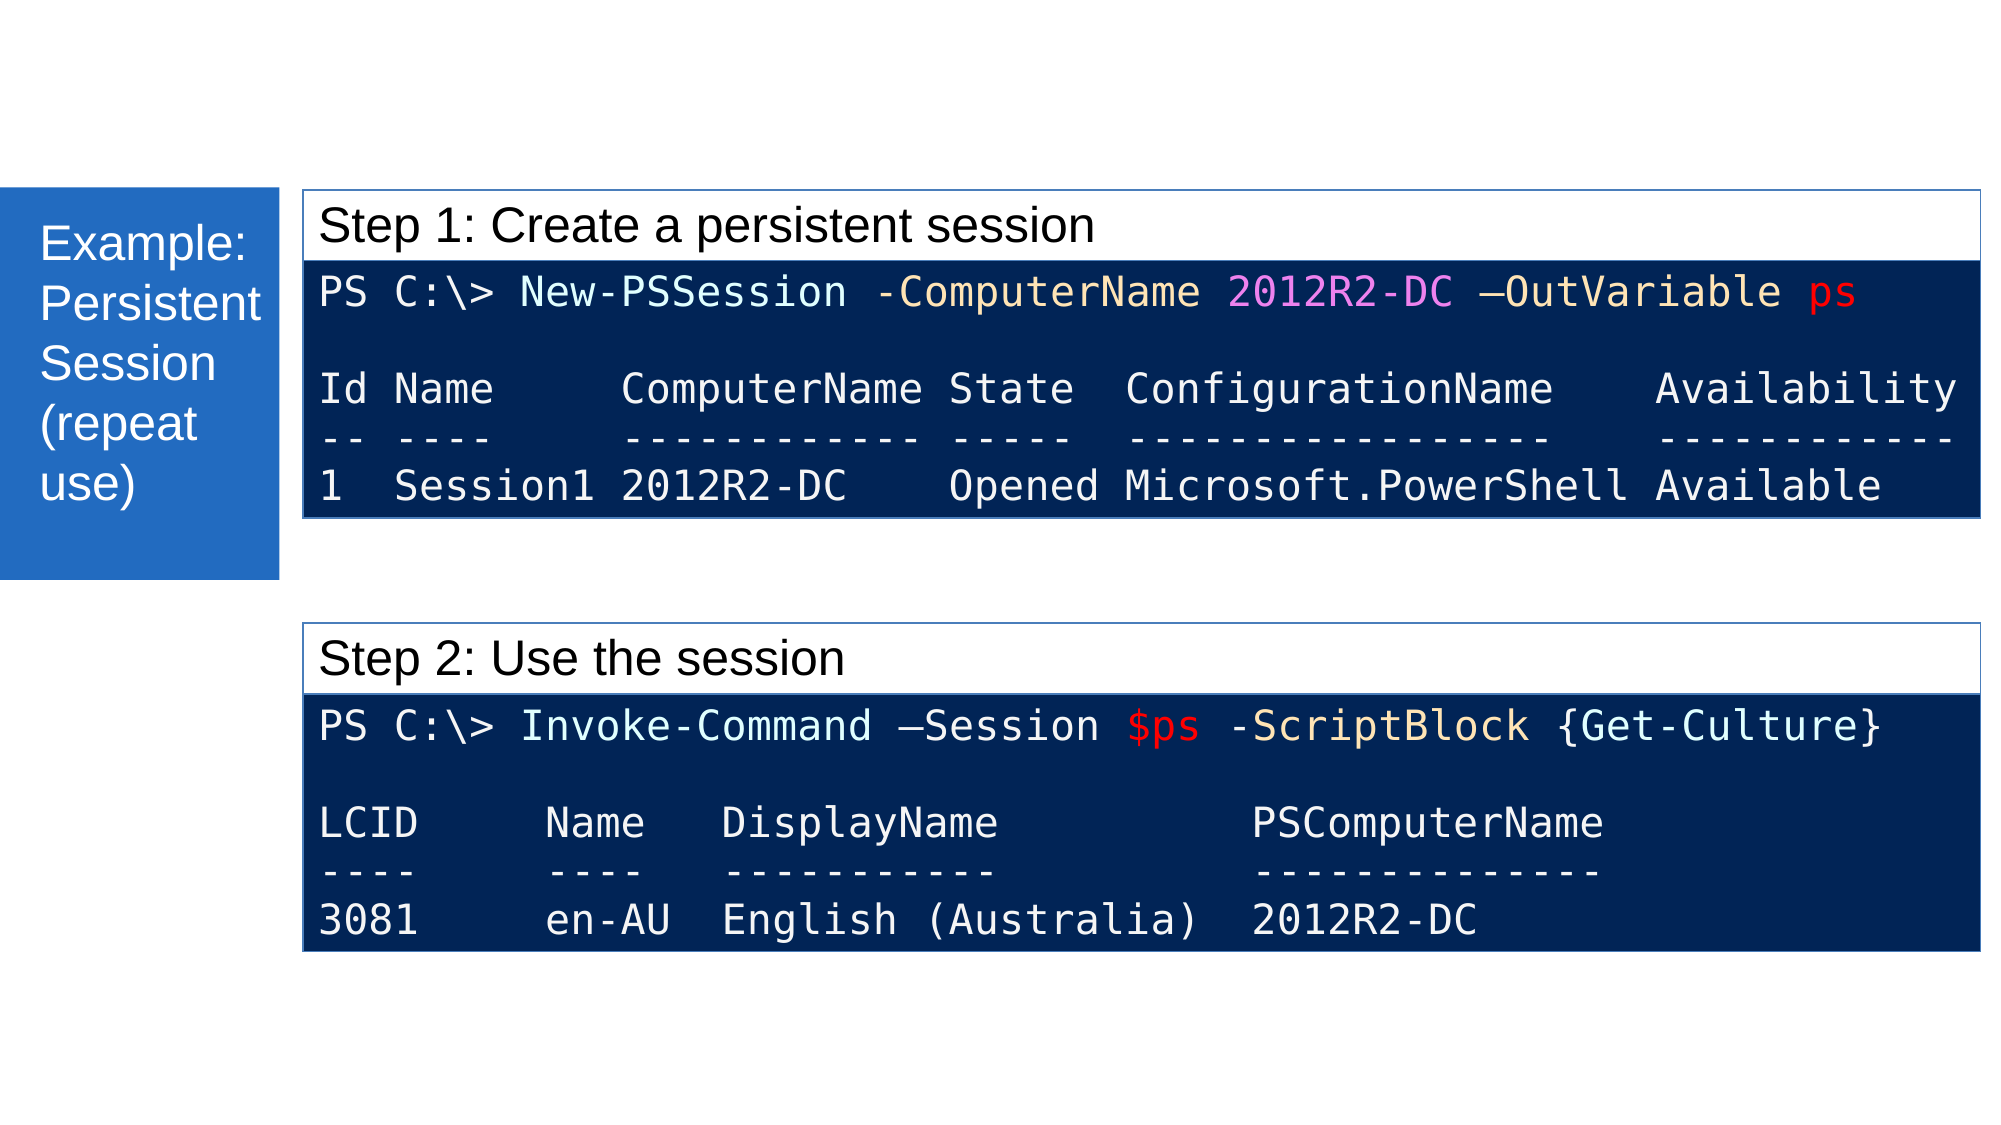

Example:
Persistent Session
(repeat use)
| Step 1: Create a persistent session |
| --- |
| PS C:\> New-PSSession -ComputerName 2012R2-DC –OutVariable ps Id Name ComputerName State ConfigurationName Availability -- ---- ------------ ----- ----------------- ------------ 1 Session1 2012R2-DC Opened Microsoft.PowerShell Available |
| Step 2: Use the session |
| --- |
| PS C:\> Invoke-Command –Session $ps -ScriptBlock {Get-Culture} LCID Name DisplayName PSComputerName ---- ---- ----------- -------------- 3081 en-AU English (Australia) 2012R2-DC |
169